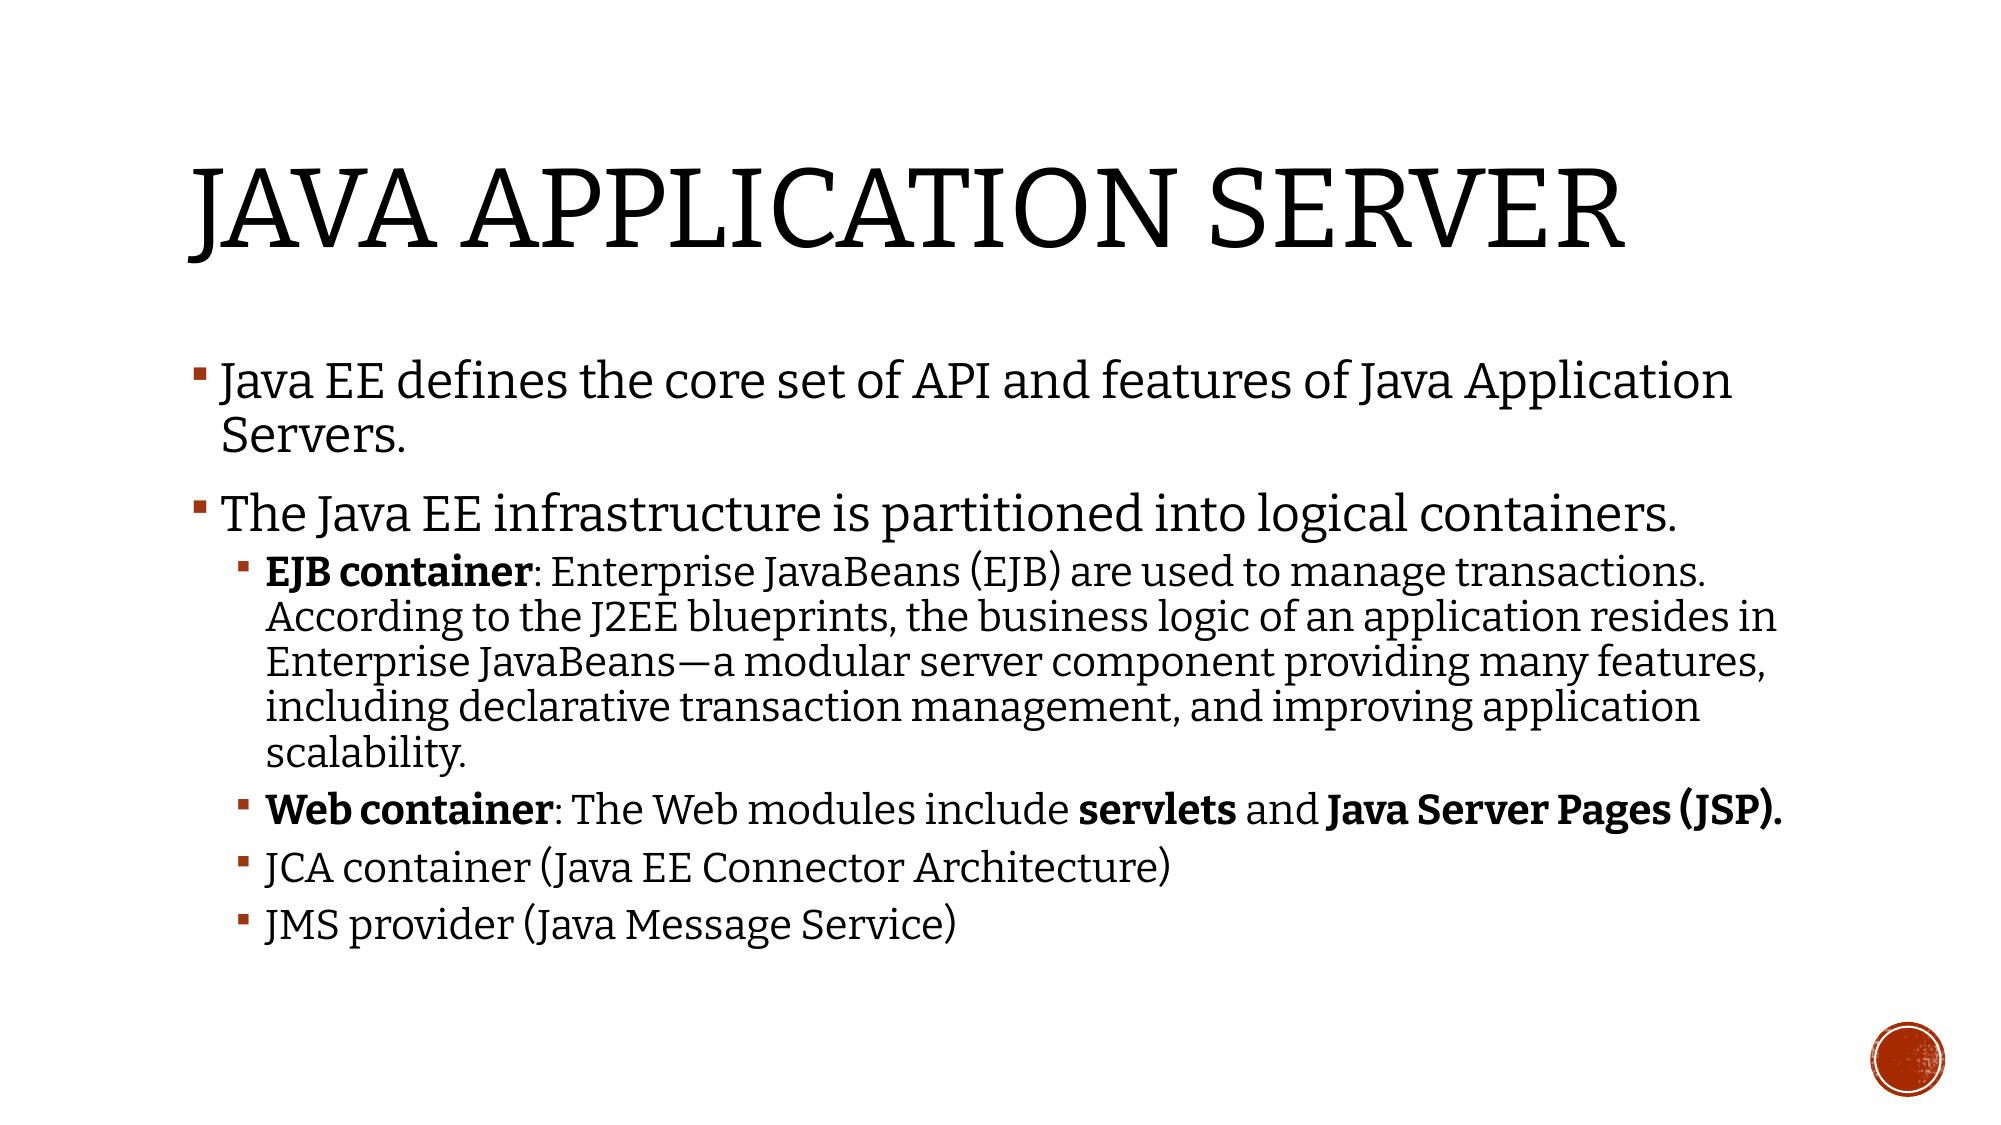

# Java application server
Java EE defines the core set of API and features of Java Application Servers.
The Java EE infrastructure is partitioned into logical containers.
EJB container: Enterprise JavaBeans (EJB) are used to manage transactions. According to the J2EE blueprints, the business logic of an application resides in Enterprise JavaBeans—a modular server component providing many features, including declarative transaction management, and improving application scalability.
Web container: The Web modules include servlets and Java Server Pages (JSP).
JCA container (Java EE Connector Architecture)
JMS provider (Java Message Service)